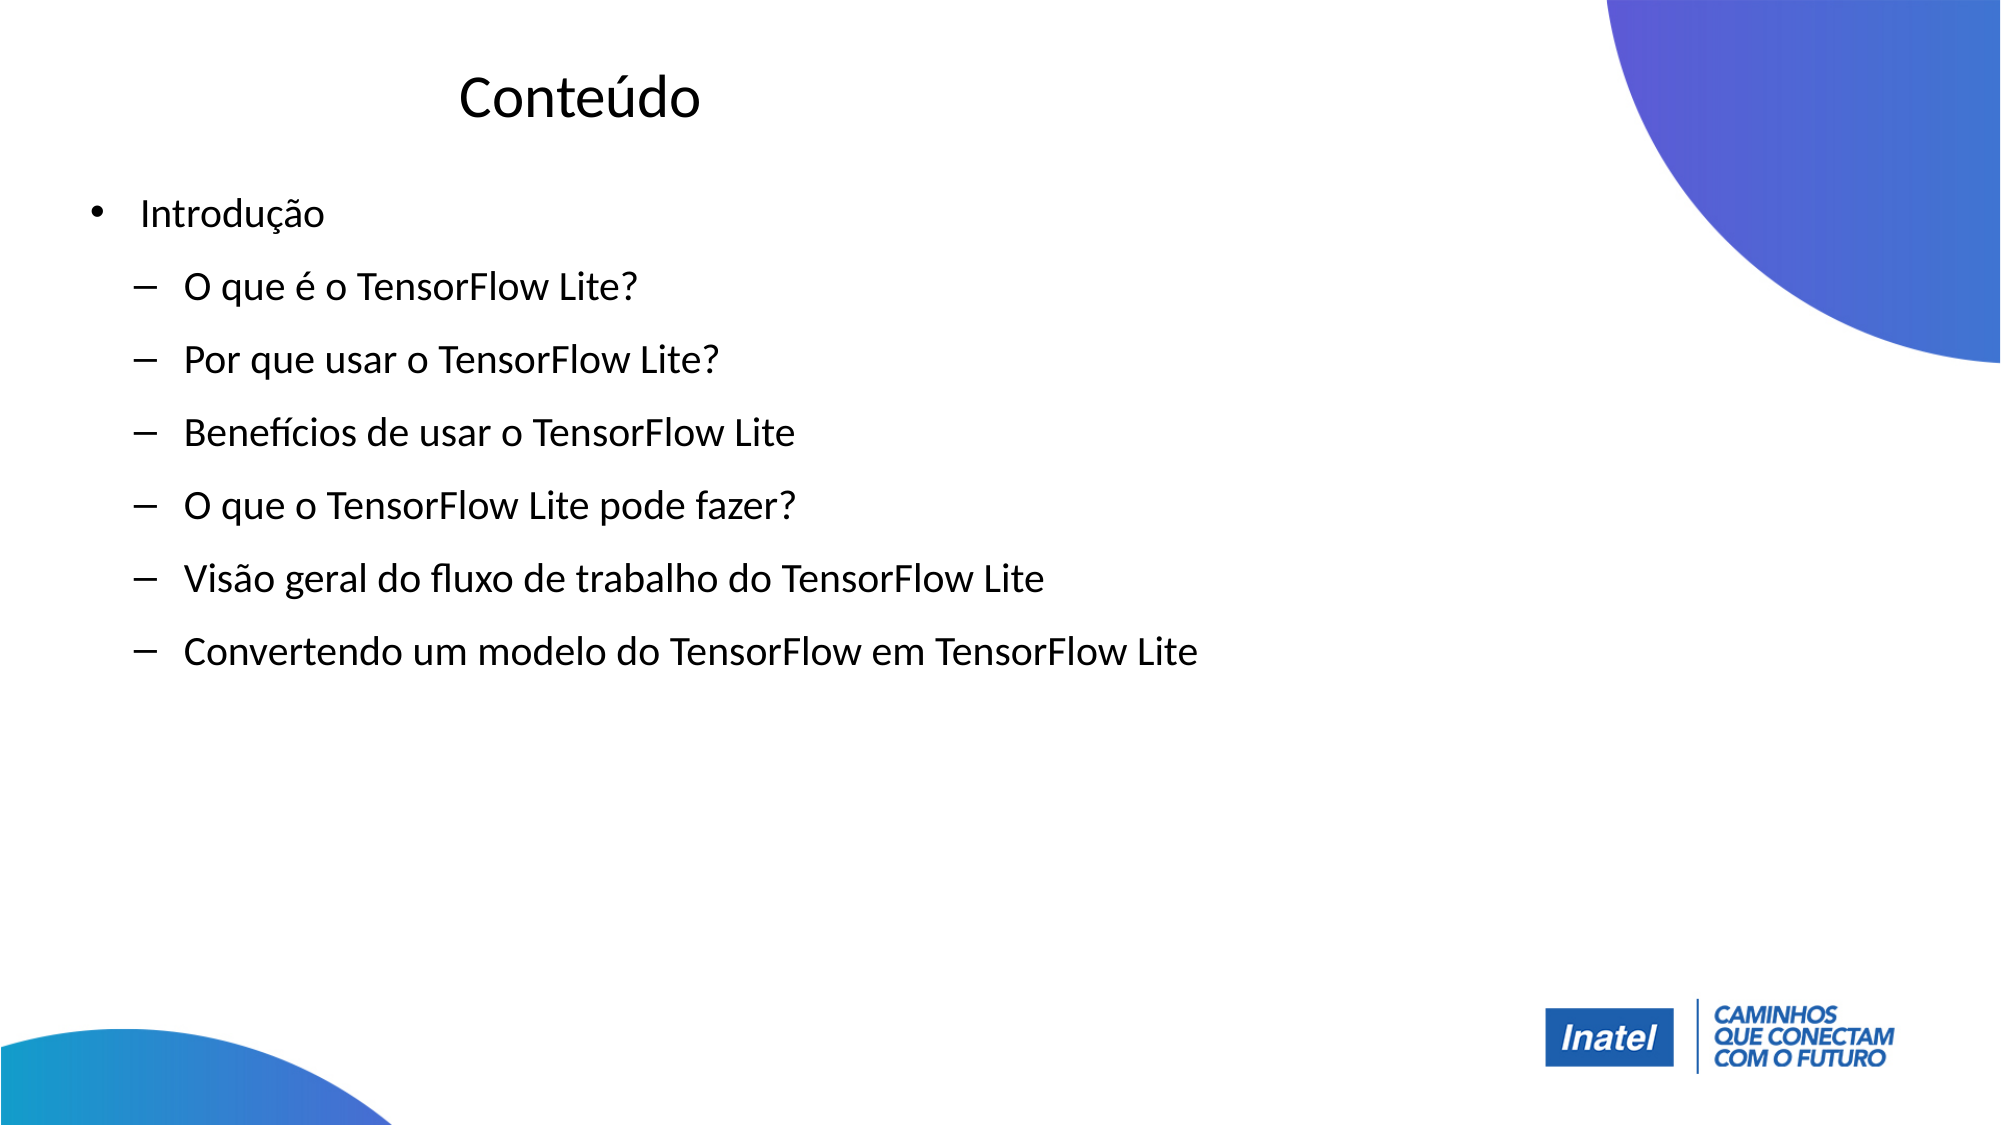

# Conteúdo
Introdução
O que é o TensorFlow Lite?
Por que usar o TensorFlow Lite?
Benefícios de usar o TensorFlow Lite
O que o TensorFlow Lite pode fazer?
Visão geral do fluxo de trabalho do TensorFlow Lite
Convertendo um modelo do TensorFlow em TensorFlow Lite